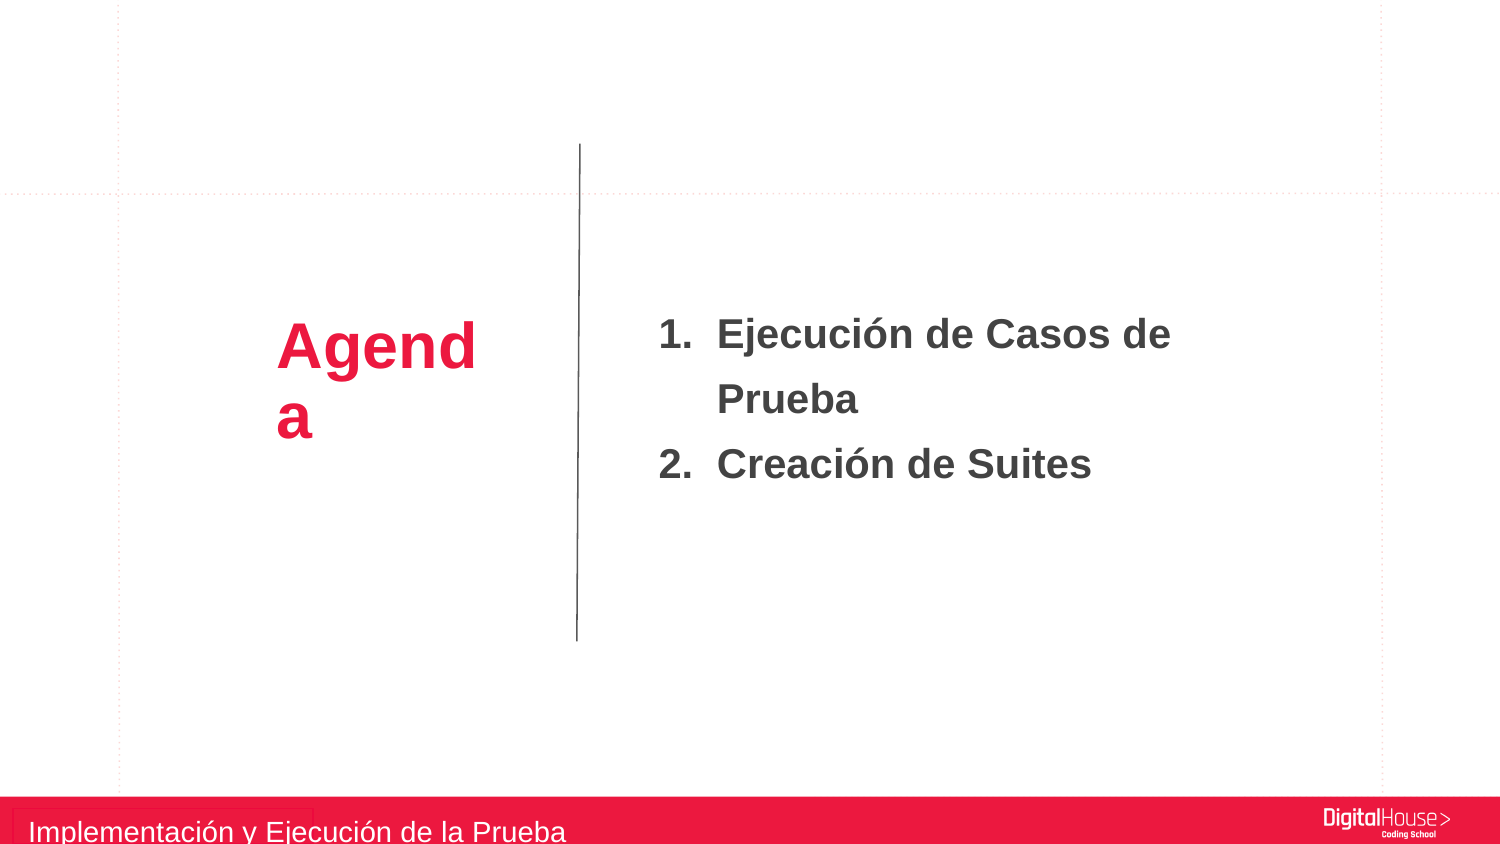

Ejecución de Casos de Prueba
Creación de Suites
Agenda
Implementación y Ejecución de la Prueba